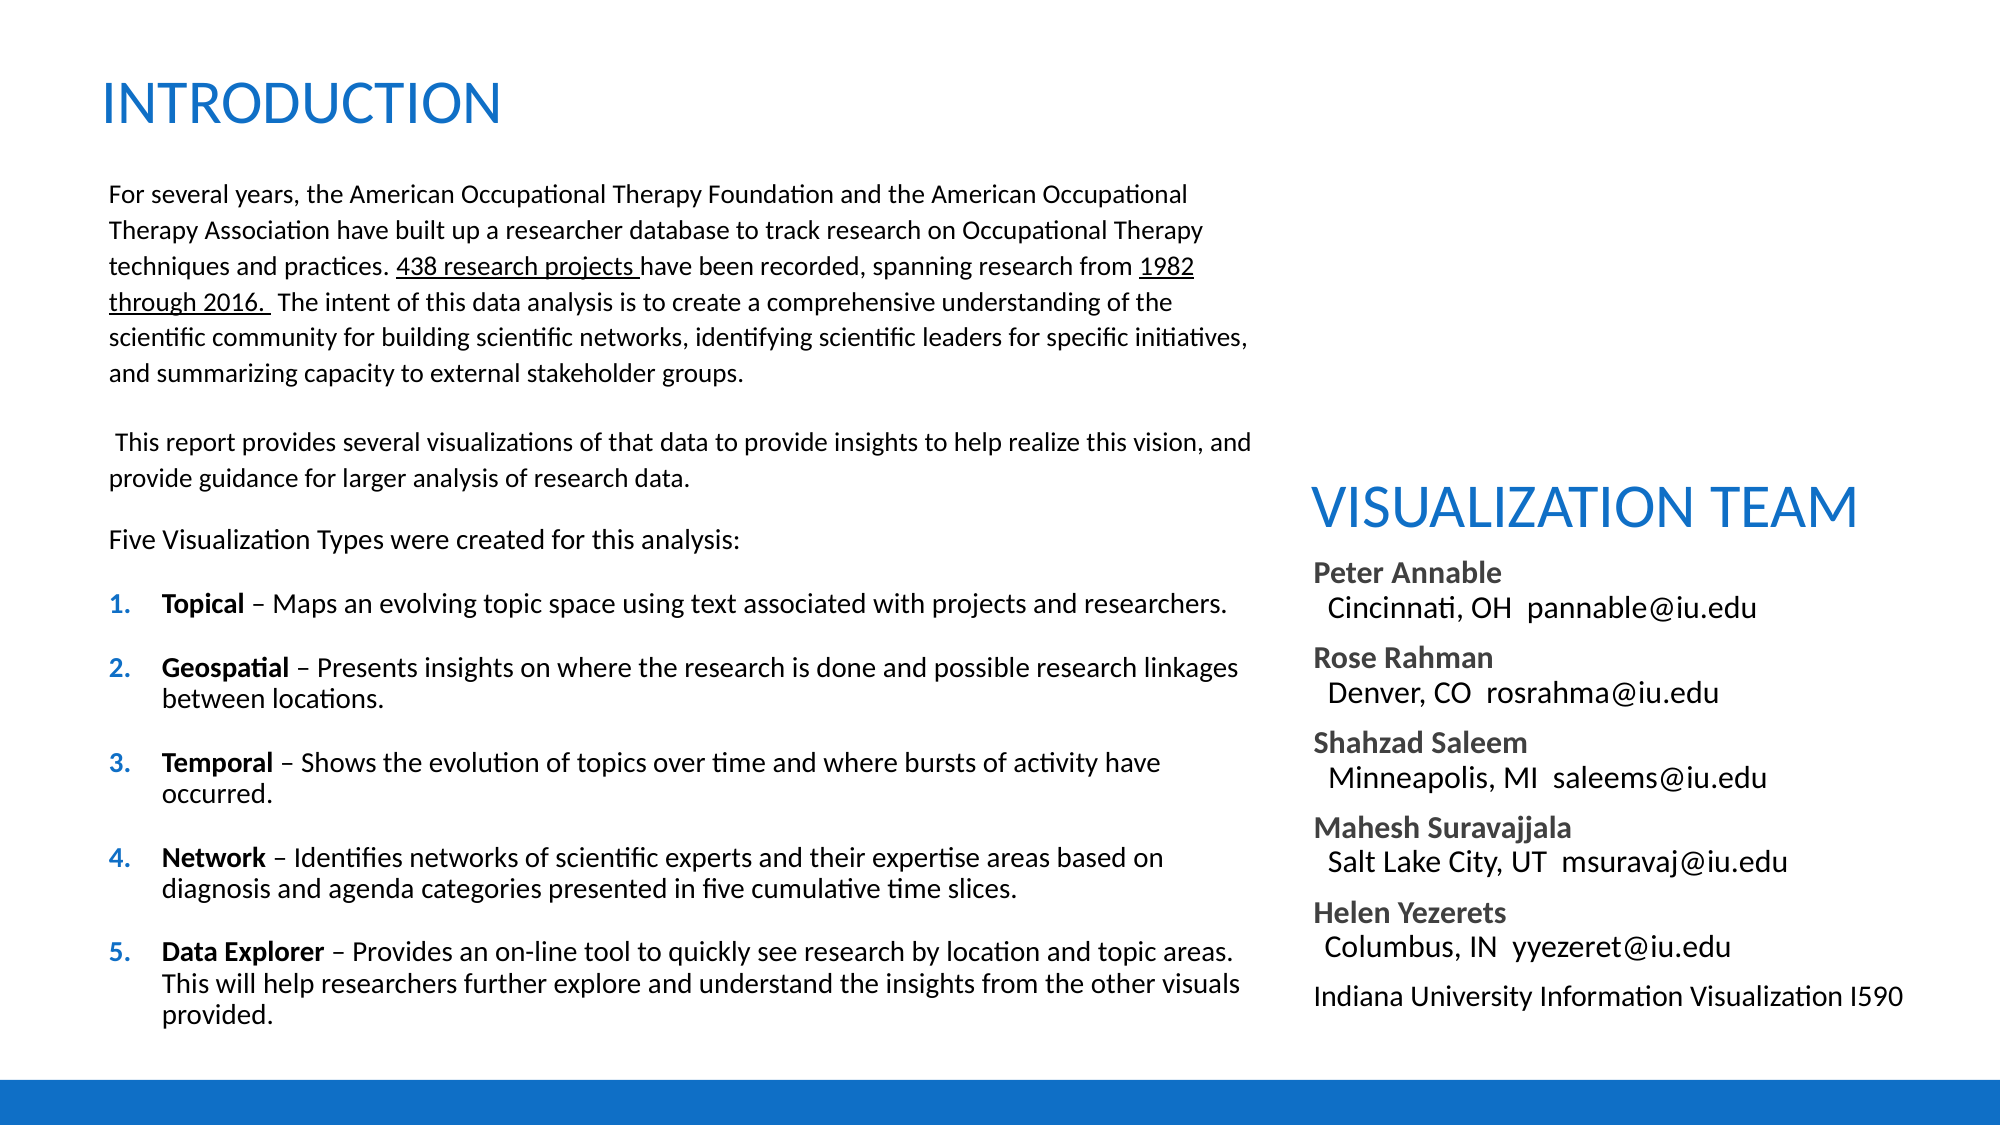

introduction
For several years, the American Occupational Therapy Foundation and the American Occupational Therapy Association have built up a researcher database to track research on Occupational Therapy techniques and practices. 438 research projects have been recorded, spanning research from 1982 through 2016.  The intent of this data analysis is to create a comprehensive understanding of the scientific community for building scientific networks, identifying scientific leaders for specific initiatives, and summarizing capacity to external stakeholder groups.
 This report provides several visualizations of that data to provide insights to help realize this vision, and provide guidance for larger analysis of research data.
Five Visualization Types were created for this analysis:
Topical – Maps an evolving topic space using text associated with projects and researchers.
Geospatial – Presents insights on where the research is done and possible research linkages between locations.
Temporal – Shows the evolution of topics over time and where bursts of activity have occurred.
Network – Identifies networks of scientific experts and their expertise areas based on diagnosis and agenda categories presented in five cumulative time slices.
Data Explorer – Provides an on-line tool to quickly see research by location and topic areas.  This will help researchers further explore and understand the insights from the other visuals provided.
# Visualization Team
Peter Annable
  Cincinnati, OH  pannable@iu.edu
Rose Rahman
  Denver, CO  rosrahma@iu.edu
Shahzad Saleem
  Minneapolis, MI  saleems@iu.edu
Mahesh Suravajjala
  Salt Lake City, UT  msuravaj@iu.edu
Helen Yezerets
  Columbus, IN  yyezeret@iu.edu
Indiana University Information Visualization I590